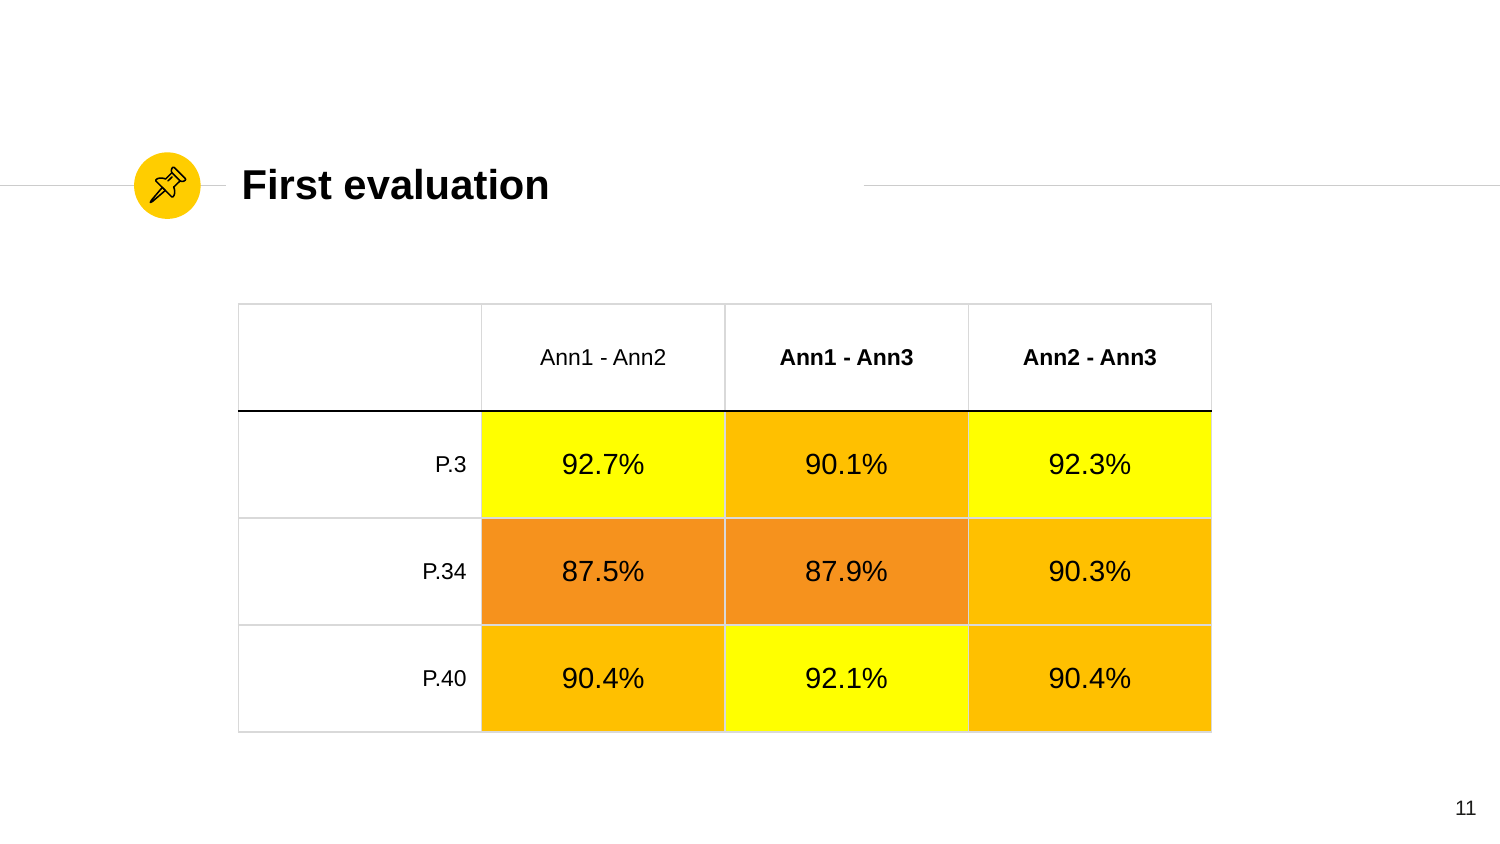

# First evaluation

|  | Ann1 - Ann2 | Ann1 - Ann3 | Ann2 - Ann3 |
| --- | --- | --- | --- |
| P.3 | 92.7% | 90.1% | 92.3% |
| P.34 | 87.5% | 87.9% | 90.3% |
| P.40 | 90.4% | 92.1% | 90.4% |
11